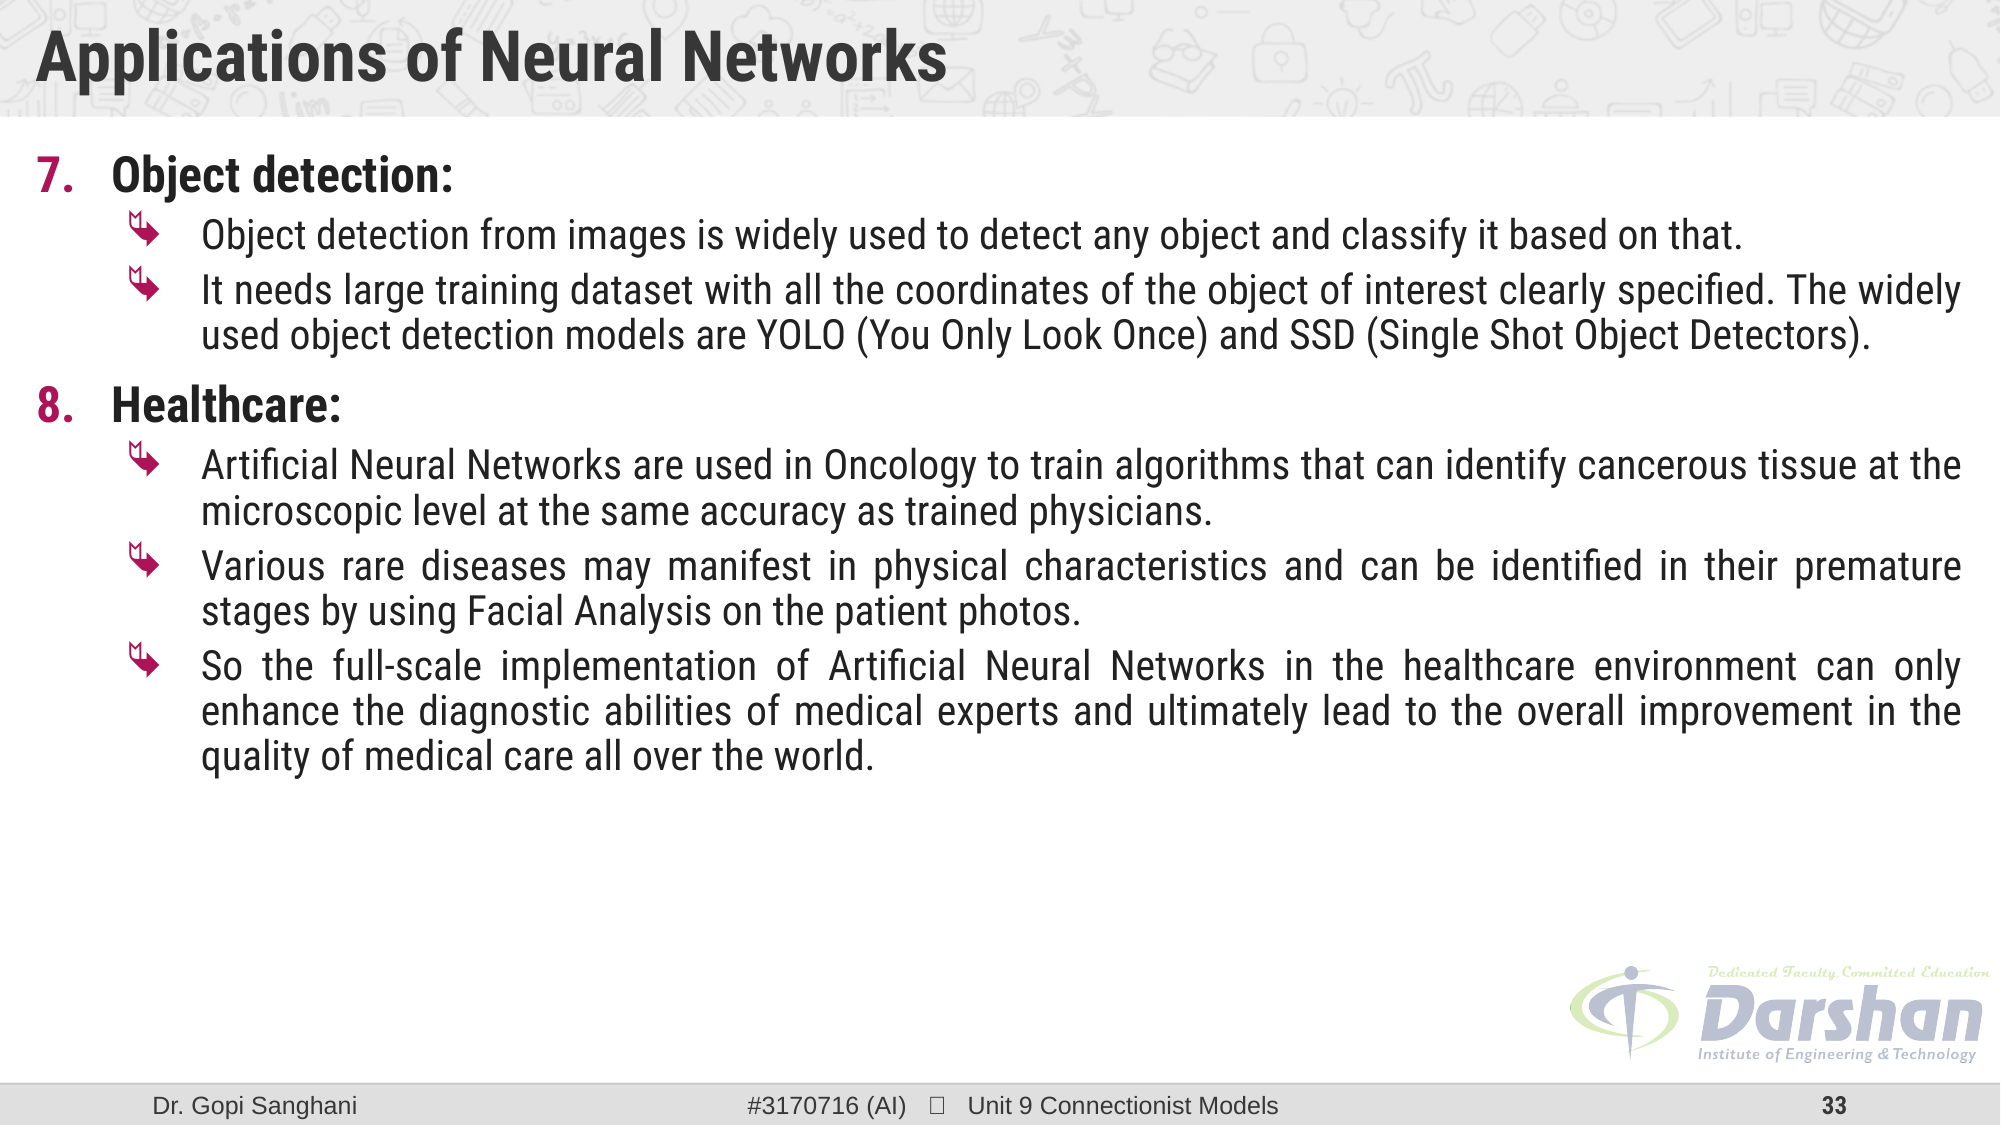

# Applications of Neural Networks
Object detection:
Object detection from images is widely used to detect any object and classify it based on that.
It needs large training dataset with all the coordinates of the object of interest clearly specified. The widely used object detection models are YOLO (You Only Look Once) and SSD (Single Shot Object Detectors).
Healthcare:
Artificial Neural Networks are used in Oncology to train algorithms that can identify cancerous tissue at the microscopic level at the same accuracy as trained physicians.
Various rare diseases may manifest in physical characteristics and can be identified in their premature stages by using Facial Analysis on the patient photos.
So the full-scale implementation of Artificial Neural Networks in the healthcare environment can only enhance the diagnostic abilities of medical experts and ultimately lead to the overall improvement in the quality of medical care all over the world.